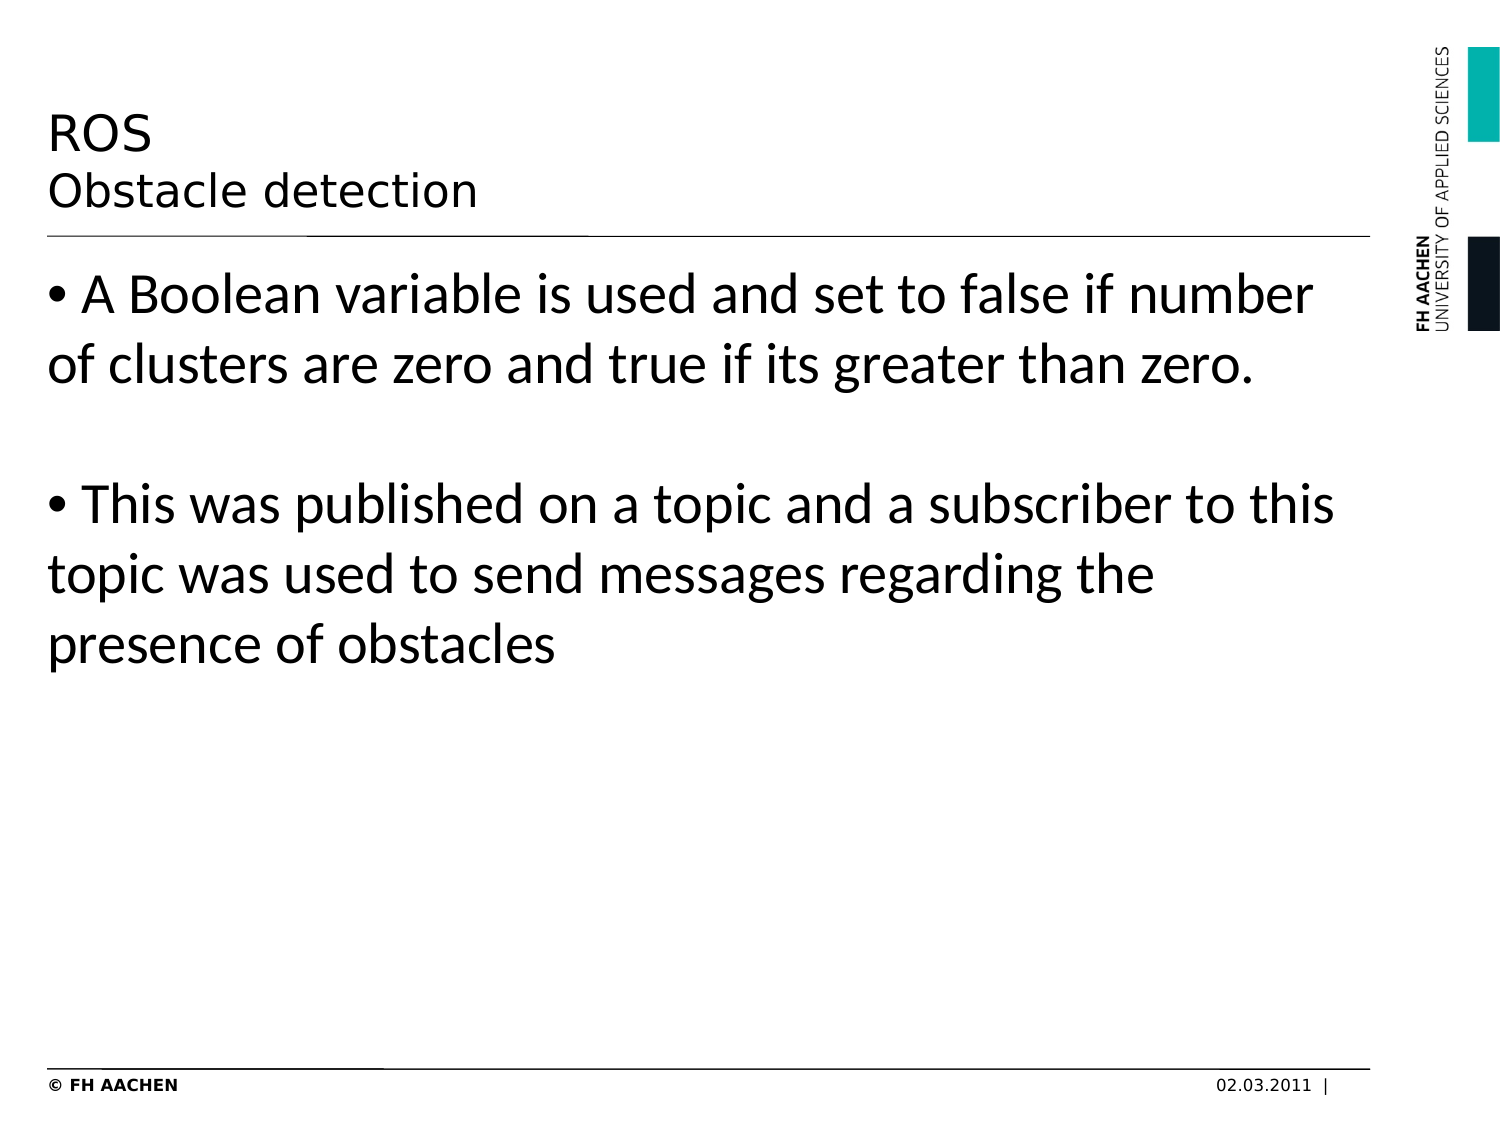

# ROS Obstacle detection
• A Boolean variable is used and set to false if number of clusters are zero and true if its greater than zero.

• This was published on a topic and a subscriber to this topic was used to send messages regarding the presence of obstacles

© FH AACHEN
02.03.2011  |
10